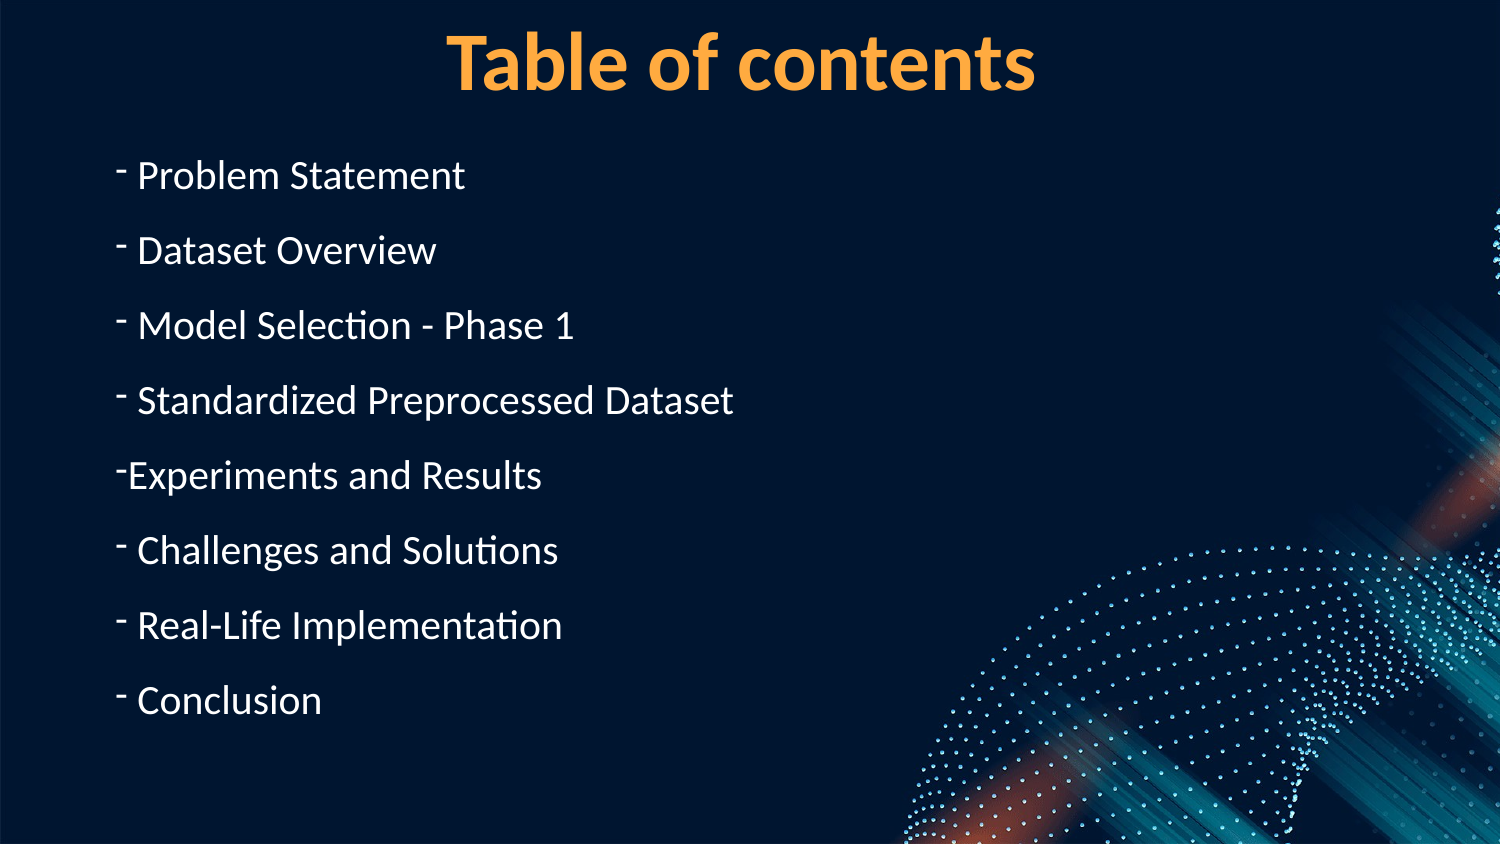

Table of contents
 Problem Statement
 Dataset Overview
 Model Selection - Phase 1
 Standardized Preprocessed Dataset
Experiments and Results
 Challenges and Solutions
 Real-Life Implementation
 Conclusion